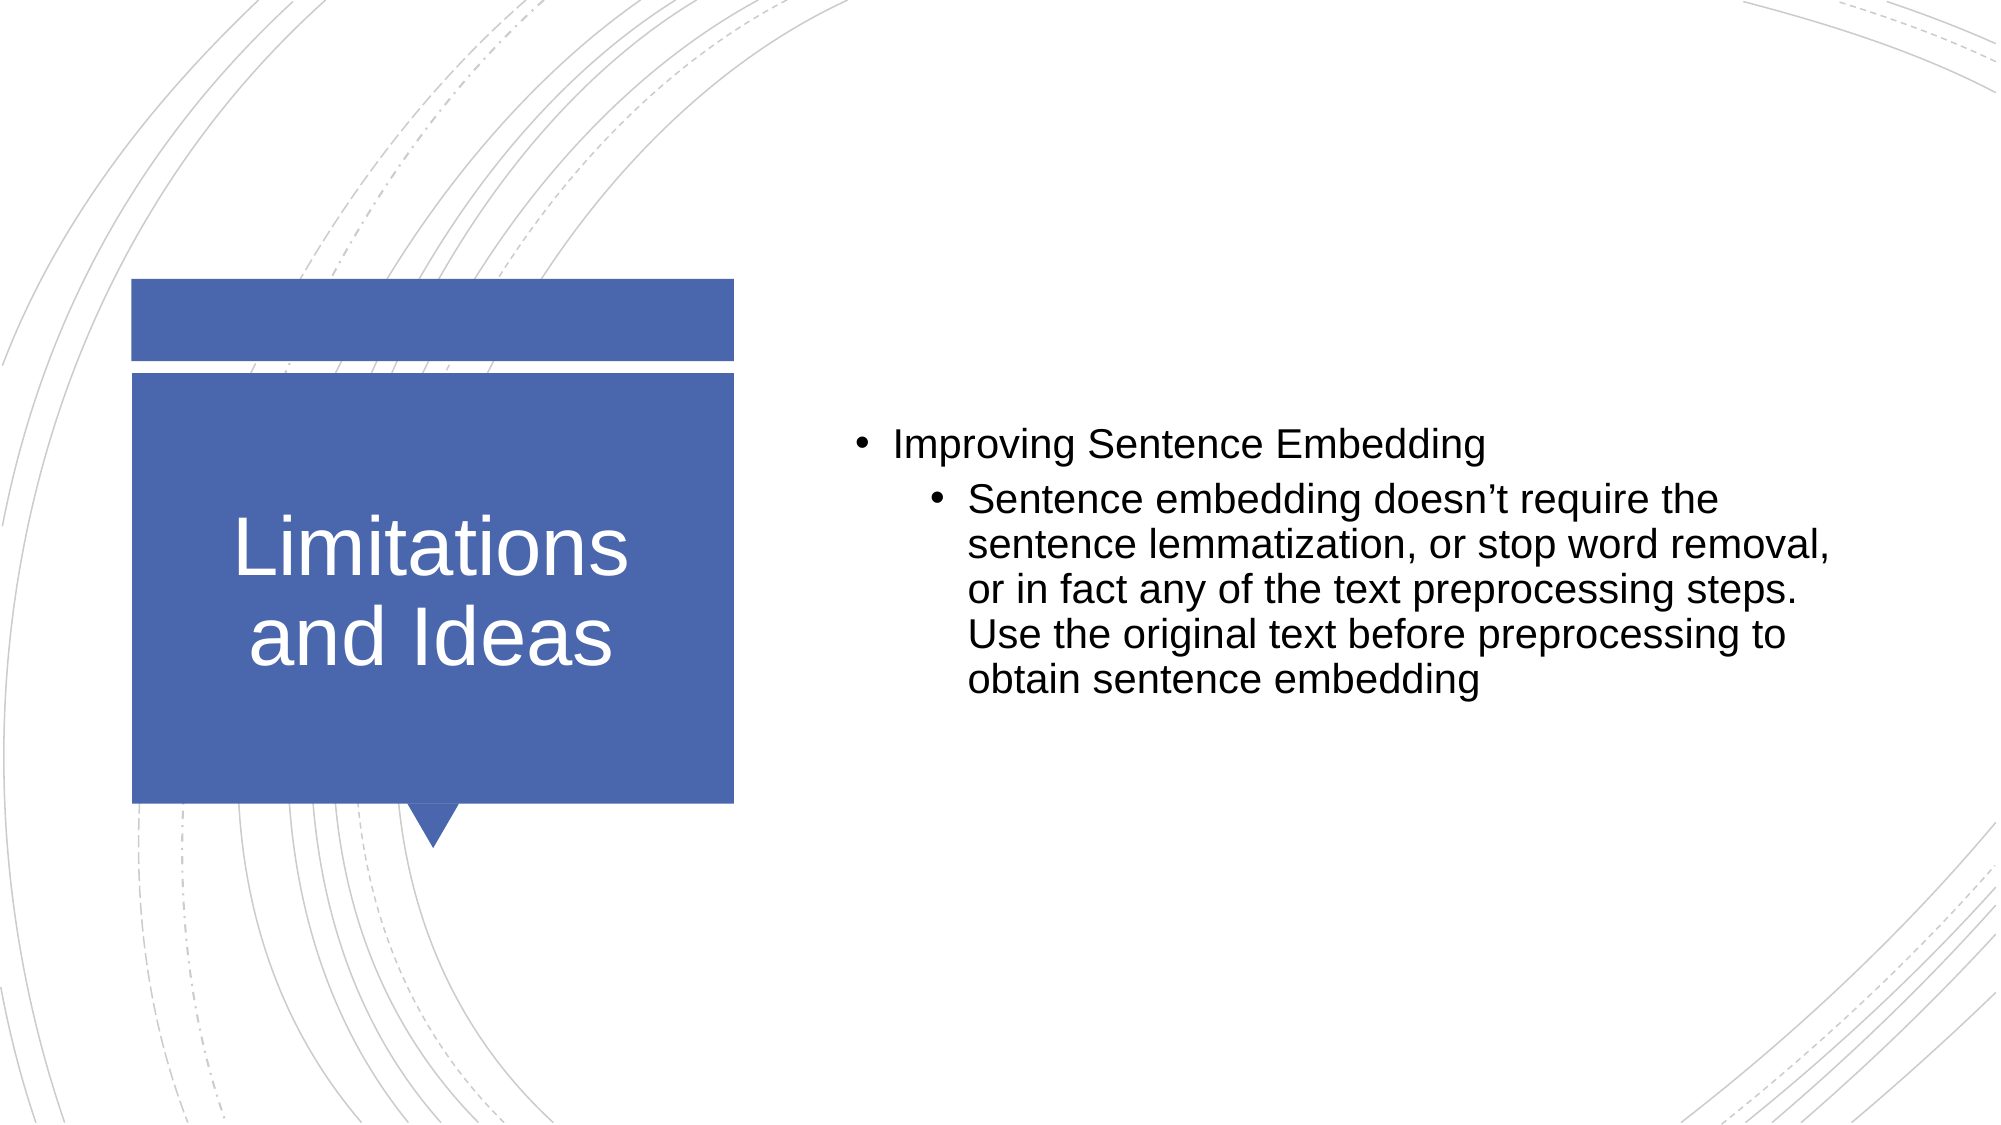

Improving Sentence Embedding
Sentence embedding doesn’t require the sentence lemmatization, or stop word removal, or in fact any of the text preprocessing steps. Use the original text before preprocessing to obtain sentence embedding

# Limitations and Ideas